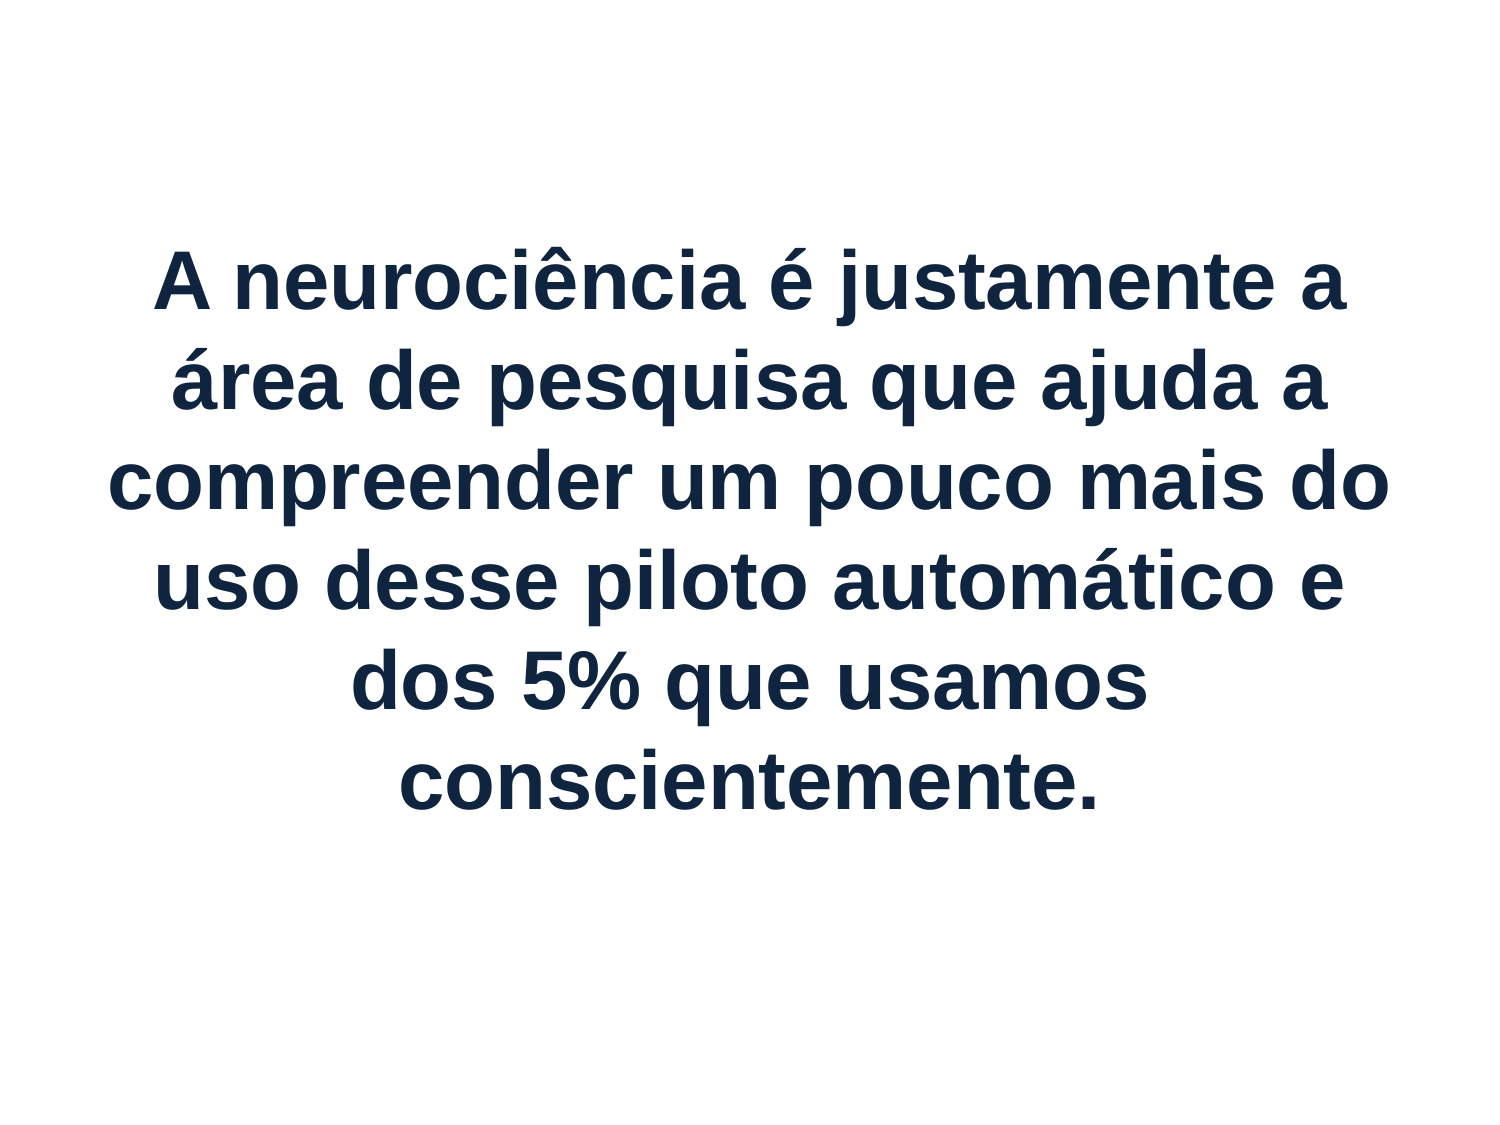

# A neurociência é justamente a área de pesquisa que ajuda a compreender um pouco mais do uso desse piloto automático e dos 5% que usamos conscientemente.